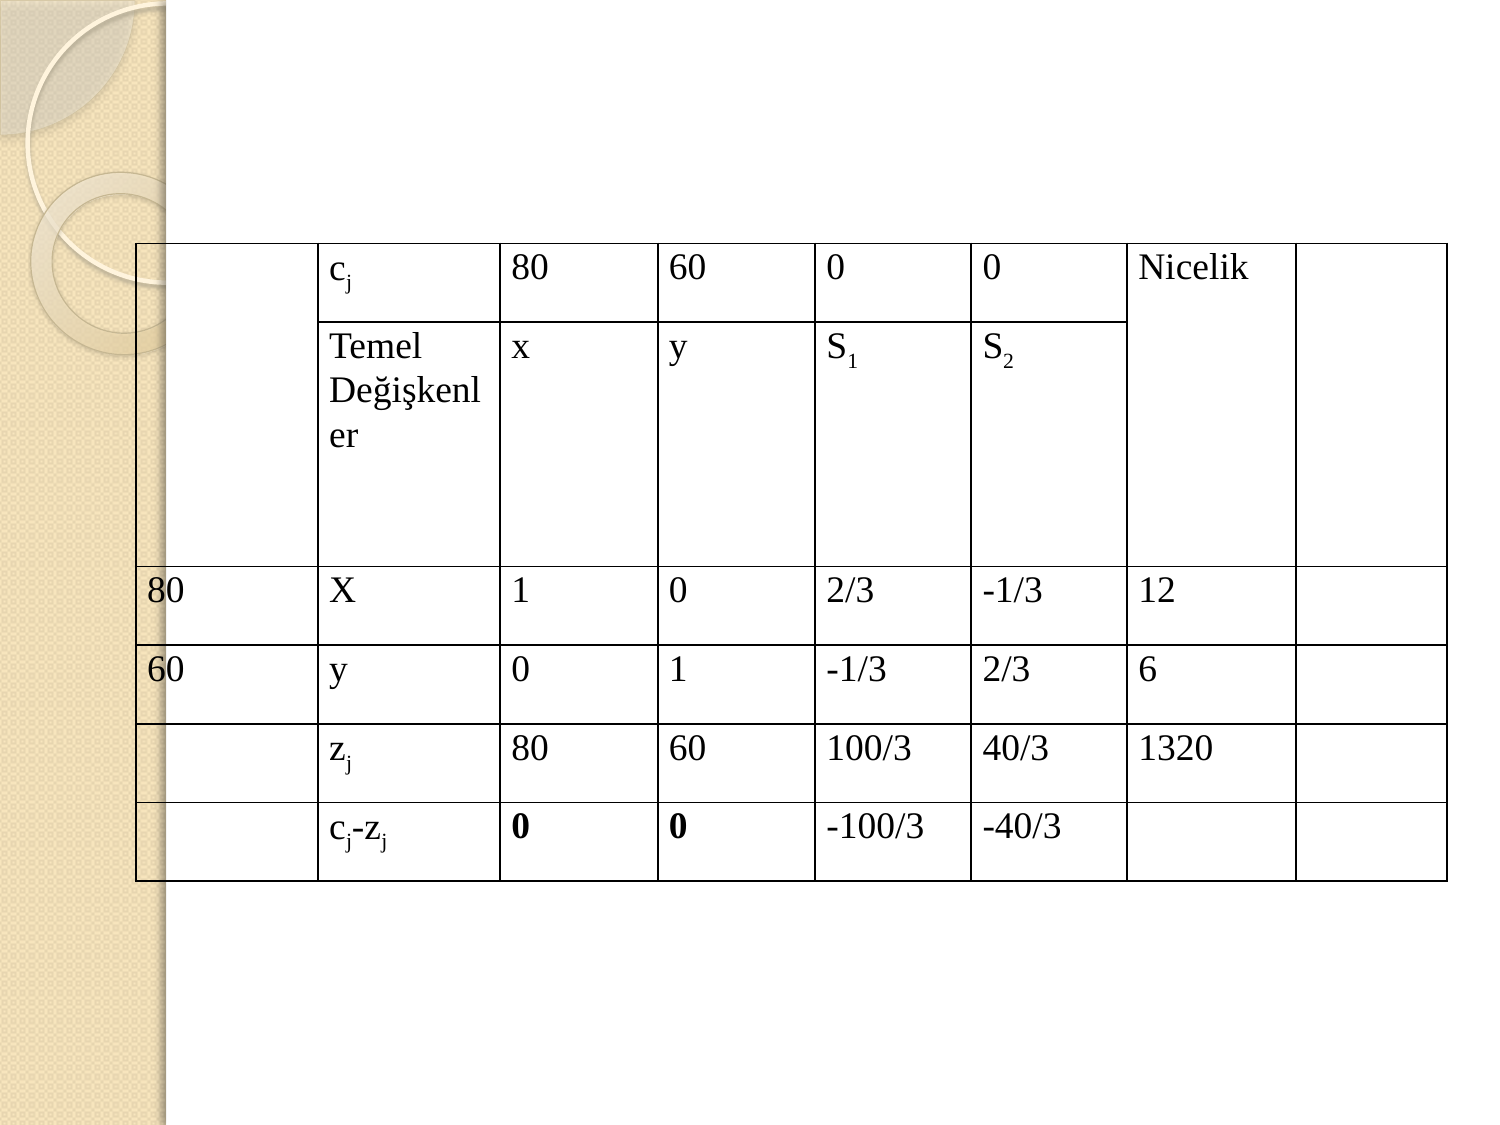

|  | cj | 80 | 60 | 0 | 0 | Nicelik |  |
| --- | --- | --- | --- | --- | --- | --- | --- |
|  | Temel Değişkenler | x | y | S1 | S2 |  |  |
| 80 | X | 1 | 0 | 2/3 | -1/3 | 12 |  |
| 60 | y | 0 | 1 | -1/3 | 2/3 | 6 |  |
|  | zj | 80 | 60 | 100/3 | 40/3 | 1320 |  |
|  | cj-zj | 0 | 0 | -100/3 | -40/3 |  |  |